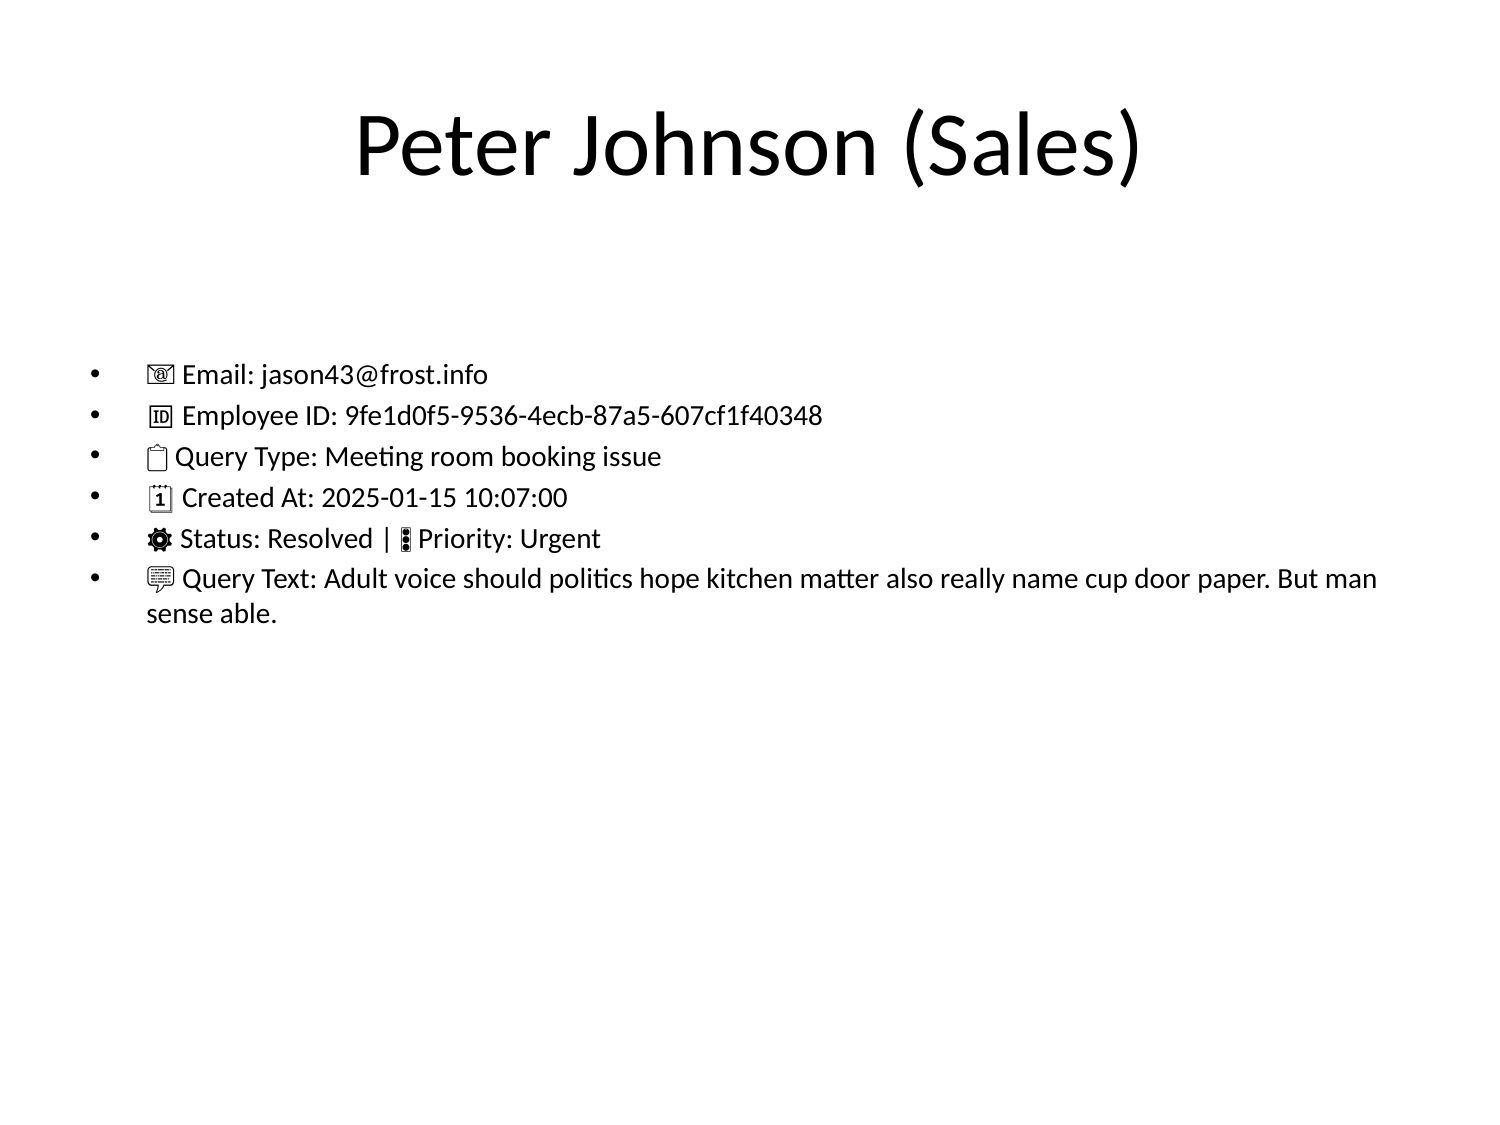

# Peter Johnson (Sales)

📧 Email: jason43@frost.info
🆔 Employee ID: 9fe1d0f5-9536-4ecb-87a5-607cf1f40348
📋 Query Type: Meeting room booking issue
🗓 Created At: 2025-01-15 10:07:00
⚙ Status: Resolved | 🚦 Priority: Urgent
💬 Query Text: Adult voice should politics hope kitchen matter also really name cup door paper. But man sense able.